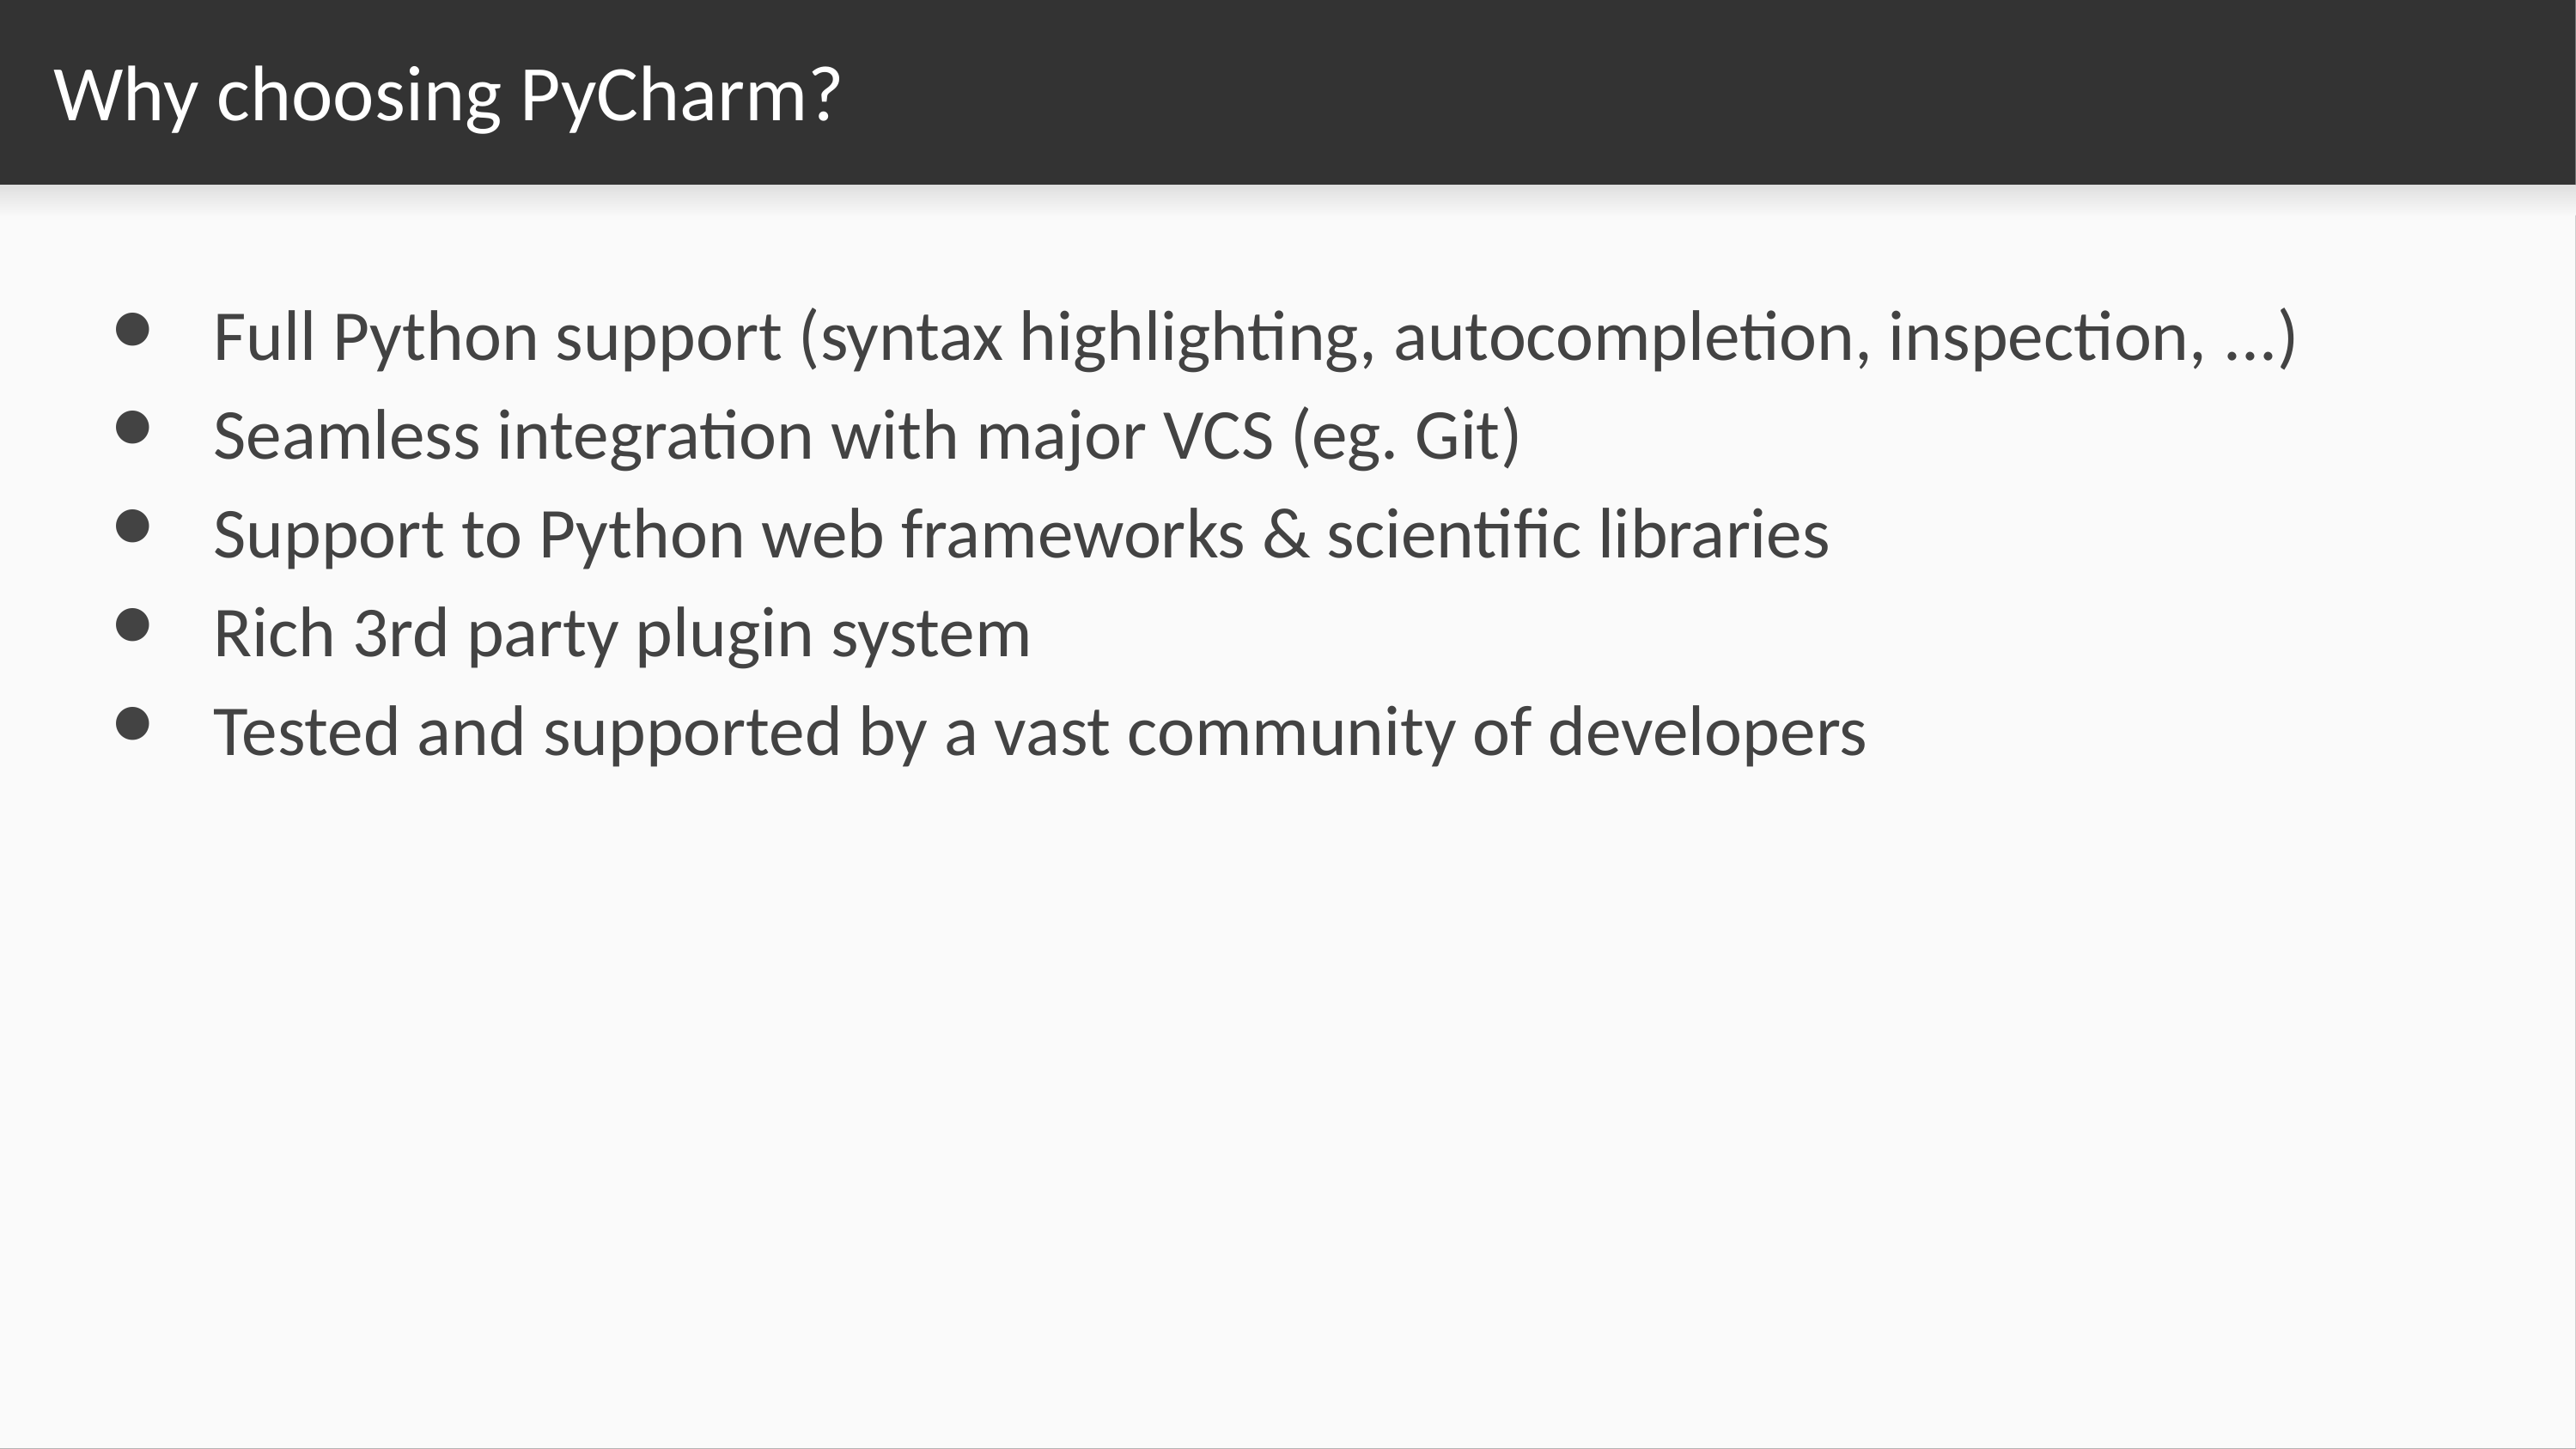

# Why choosing PyCharm?
Full Python support (syntax highlighting, autocompletion, inspection, ...)
Seamless integration with major VCS (eg. Git)
Support to Python web frameworks & scientific libraries
Rich 3rd party plugin system
Tested and supported by a vast community of developers